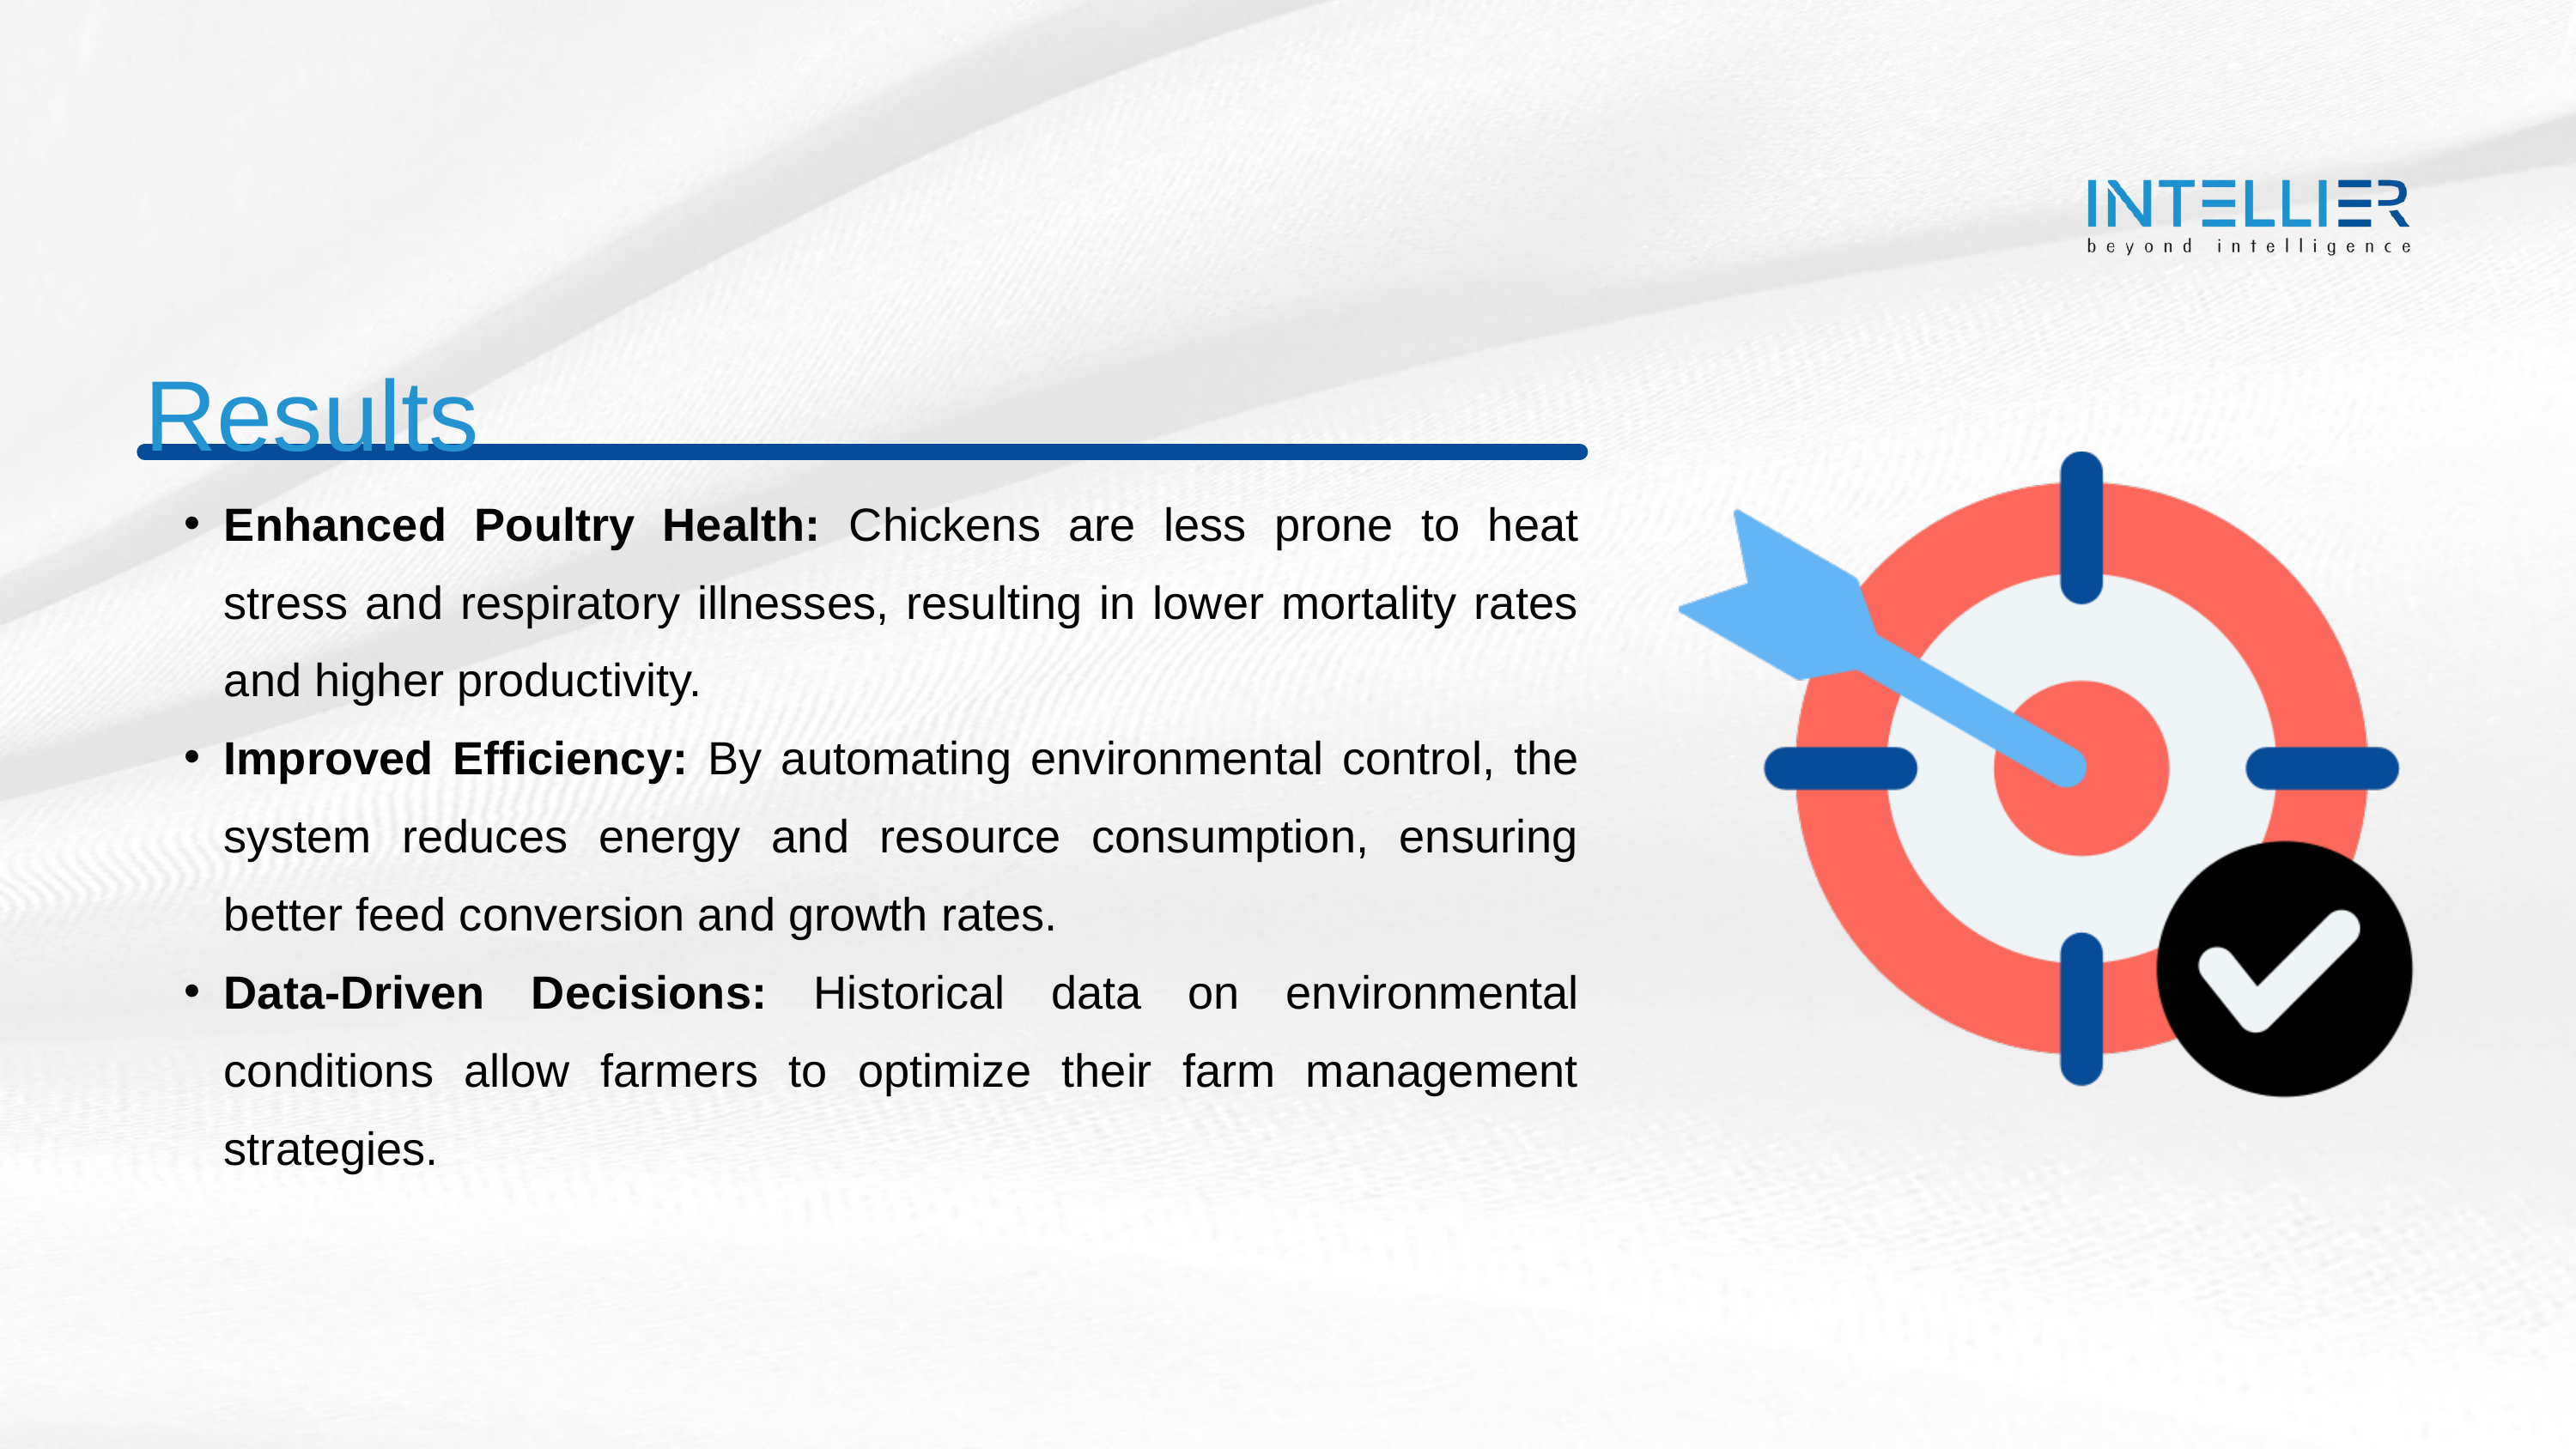

Results

Enhanced Poultry Health: Chickens are less prone to heat stress and respiratory illnesses, resulting in lower mortality rates and higher productivity.
Improved Efficiency: By automating environmental control, the system reduces energy and resource consumption, ensuring better feed conversion and growth rates.
Data-Driven Decisions: Historical data on environmental conditions allow farmers to optimize their farm management strategies.